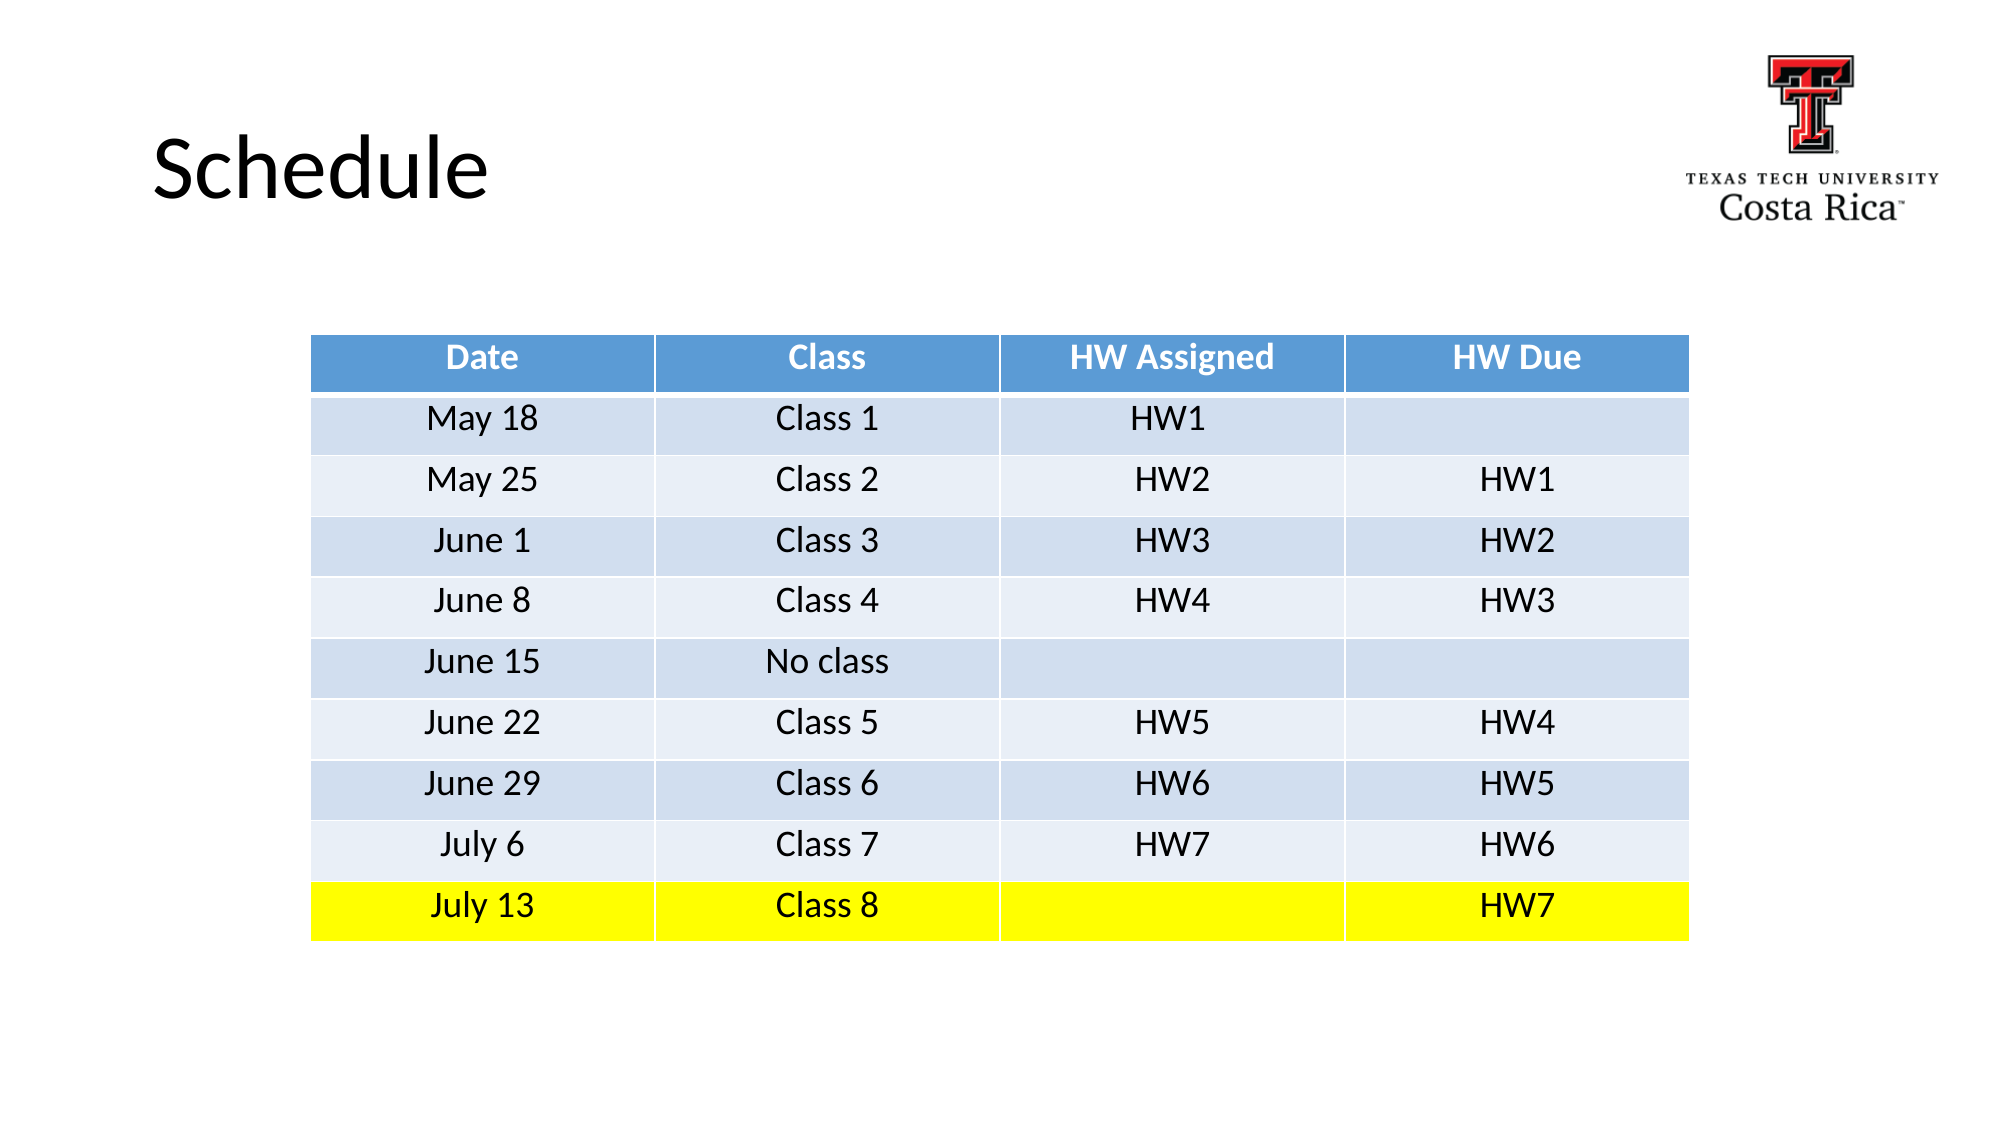

# Schedule
| Date | Class | HW Assigned | HW Due |
| --- | --- | --- | --- |
| May 18 | Class 1 | HW1 |  |
| May 25 | Class 2 | HW2 | HW1 |
| June 1 | Class 3 | HW3 | HW2 |
| June 8 | Class 4 | HW4 | HW3 |
| June 15 | No class |  |  |
| June 22 | Class 5 | HW5 | HW4 |
| June 29 | Class 6 | HW6 | HW5 |
| July 6 | Class 7 | HW7 | HW6 |
| July 13 | Class 8 |  | HW7 |